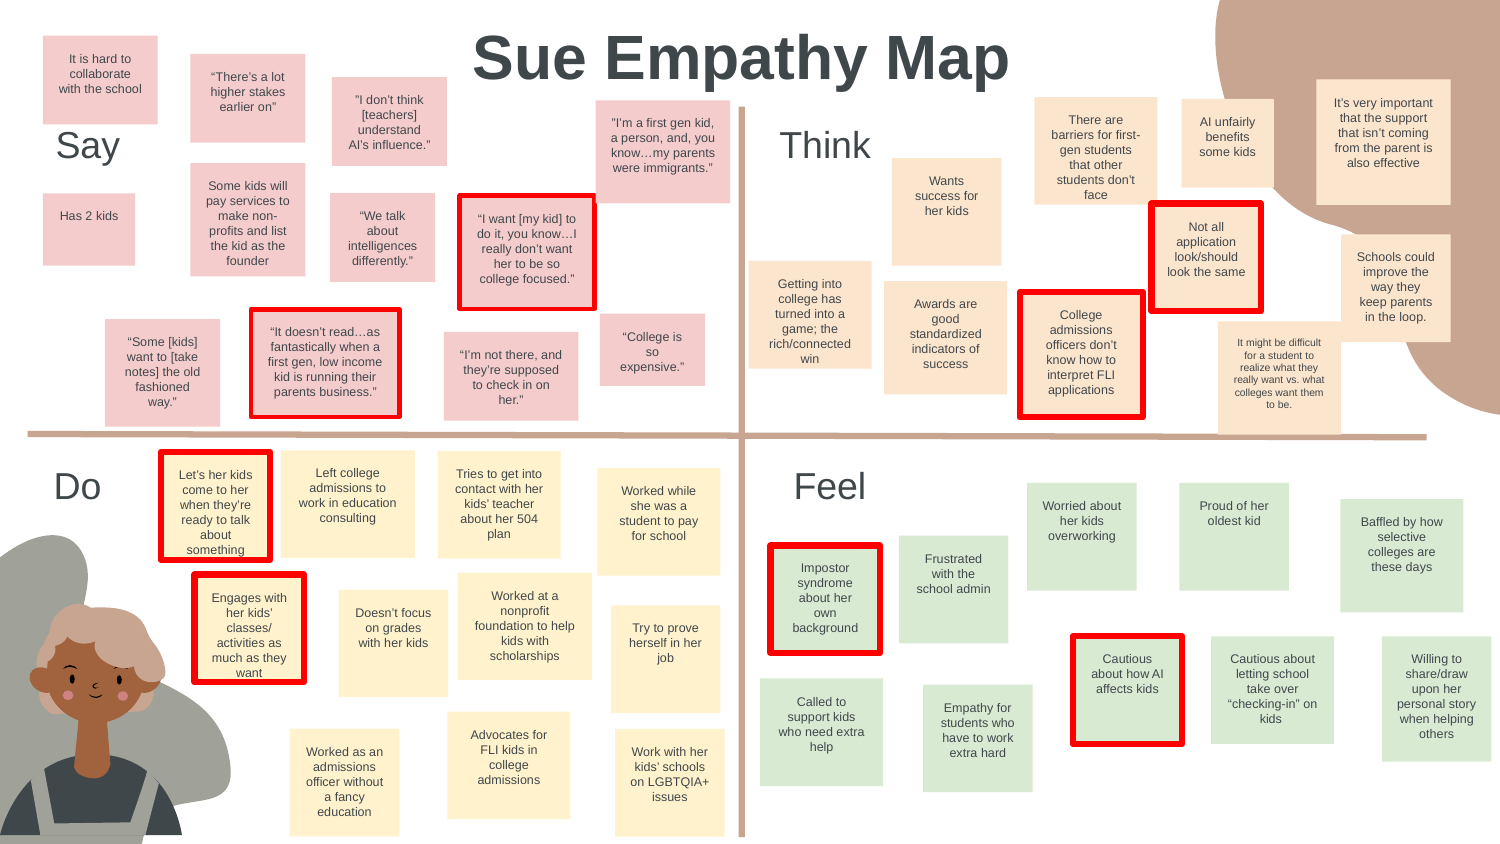

# Sue Empathy Map
It is hard to collaborate with the school
“There’s a lot higher stakes earlier on”
”I don’t think [teachers] understand AI’s influence.”
It’s very important that the support that isn’t coming from the parent is also effective
There are barriers for first-gen students that other students don’t face
AI unfairly benefits some kids
”I’m a first gen kid, a person, and, you know…my parents were immigrants.”
Say
Think
Wants success for her kids
Some kids will pay services to make non-profits and list the kid as the founder
“We talk about intelligences differently.”
Has 2 kids
“I want [my kid] to do it, you know…I really don’t want her to be so college focused.”
Not all application look/should look the same
Schools could improve the way they keep parents in the loop.
Getting into college has turned into a game; the rich/connected win
Awards are good standardized indicators of success
College admissions officers don’t know how to interpret FLI applications
“It doesn’t read…as fantastically when a first gen, low income kid is running their parents business.”
“College is so expensive.”
“Some [kids] want to [take notes] the old fashioned way.”
It might be difficult for a student to realize what they really want vs. what colleges want them to be.
“I’m not there, and they’re supposed to check in on her.”
Do
Feel
Left college admissions to work in education consulting
Tries to get into contact with her kids’ teacher about her 504 plan
Let’s her kids come to her when they’re ready to talk about something
Worked while she was a student to pay for school
Worried about her kids overworking
Proud of her oldest kid
Baffled by how selective colleges are these days
Frustrated with the school admin
Impostor syndrome about her own background
Worked at a nonprofit foundation to help kids with scholarships
Engages with her kids’ classes/ activities as much as they want
Doesn’t focus on grades with her kids

Try to prove herself in her job
Cautious about how AI affects kids
Cautious about letting school take over “checking-in” on kids
Willing to share/draw upon her personal story when helping others
Called to support kids who need extra help
Empathy for students who have to work extra hard
Advocates for FLI kids in college admissions
Worked as an admissions officer without a fancy education
Work with her kids’ schools on LGBTQIA+ issues